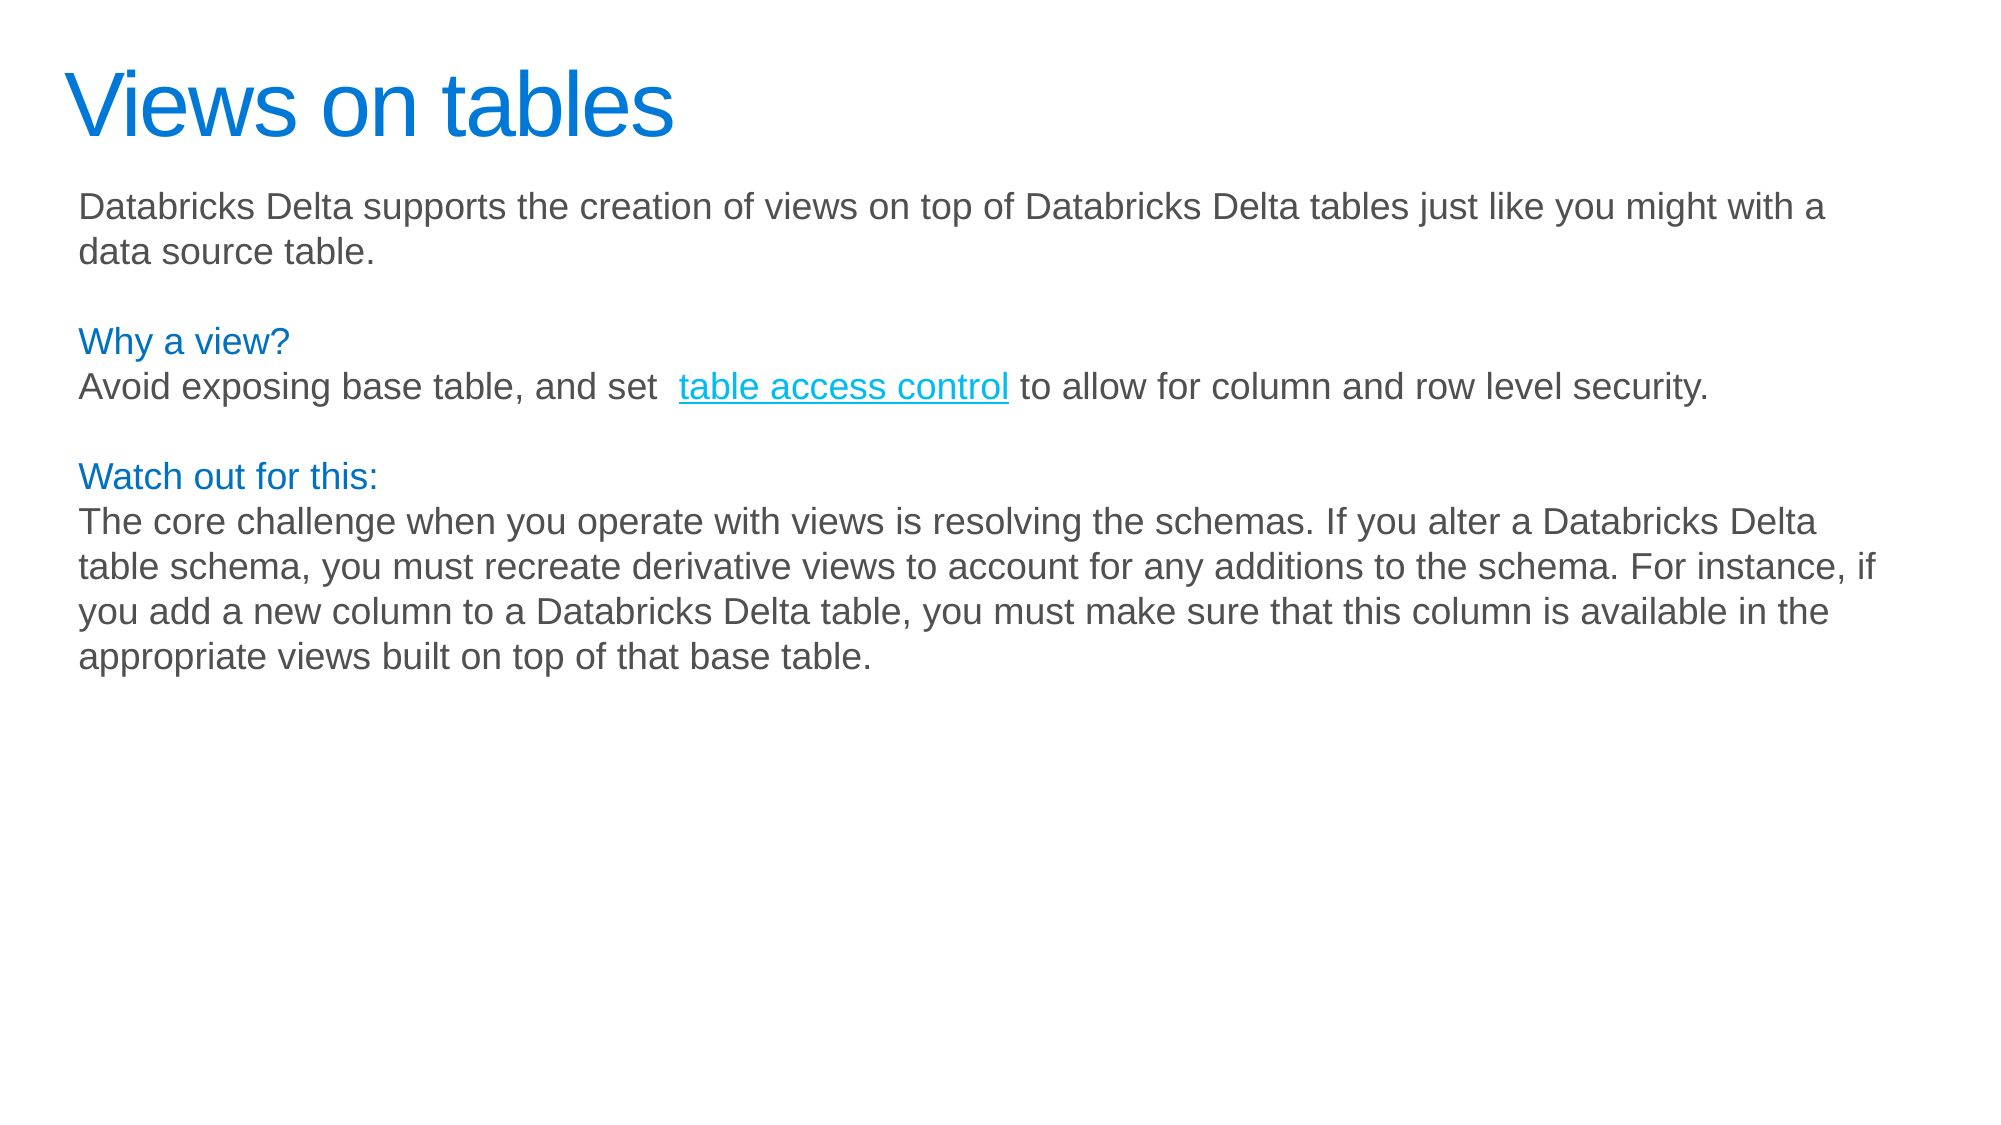

# Views on tables
Databricks Delta supports the creation of views on top of Databricks Delta tables just like you might with a data source table.

Why a view?
Avoid exposing base table, and set  table access control to allow for column and row level security.

Watch out for this:
The core challenge when you operate with views is resolving the schemas. If you alter a Databricks Delta table schema, you must recreate derivative views to account for any additions to the schema. For instance, if you add a new column to a Databricks Delta table, you must make sure that this column is available in the appropriate views built on top of that base table.